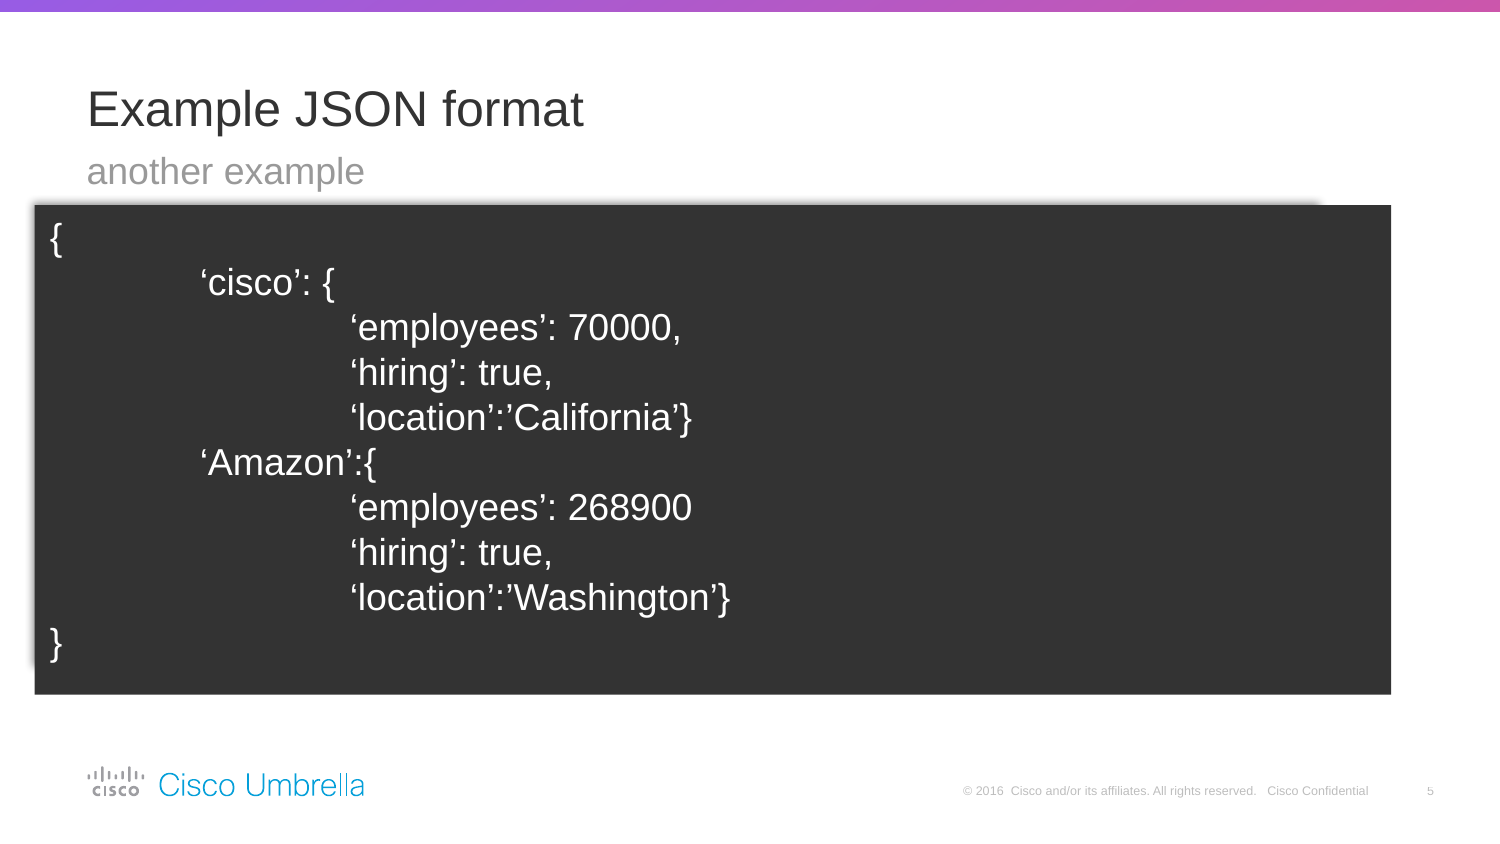

# Example JSON format
another example
{
	‘cisco’: {
		‘employees’: 70000,
		‘hiring’: true,
		‘location’:’California’}
	‘Amazon’:{
		‘employees’: 268900
		‘hiring’: true,
		‘location’:’Washington’}
}